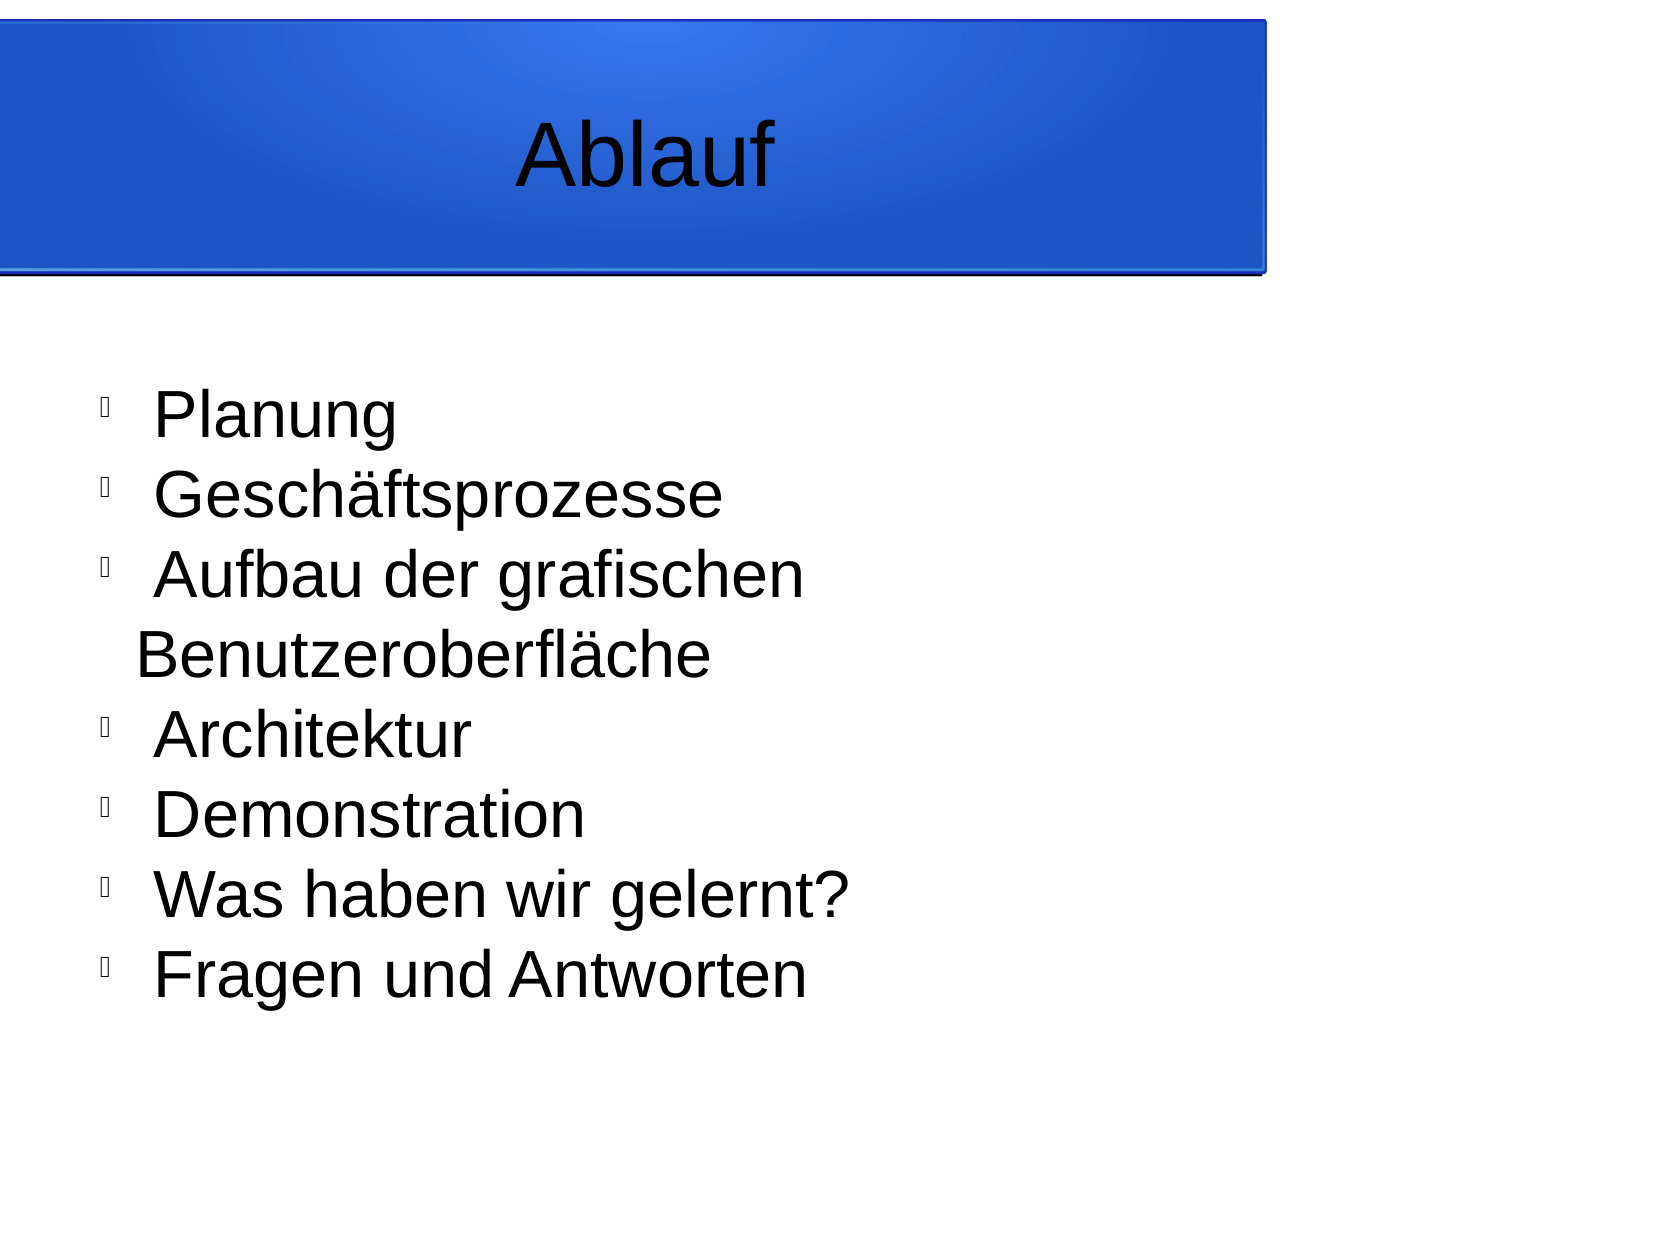

Ablauf
 Planung
 Geschäftsprozesse
 Aufbau der grafischen Benutzeroberfläche
 Architektur
 Demonstration
 Was haben wir gelernt?
 Fragen und Antworten